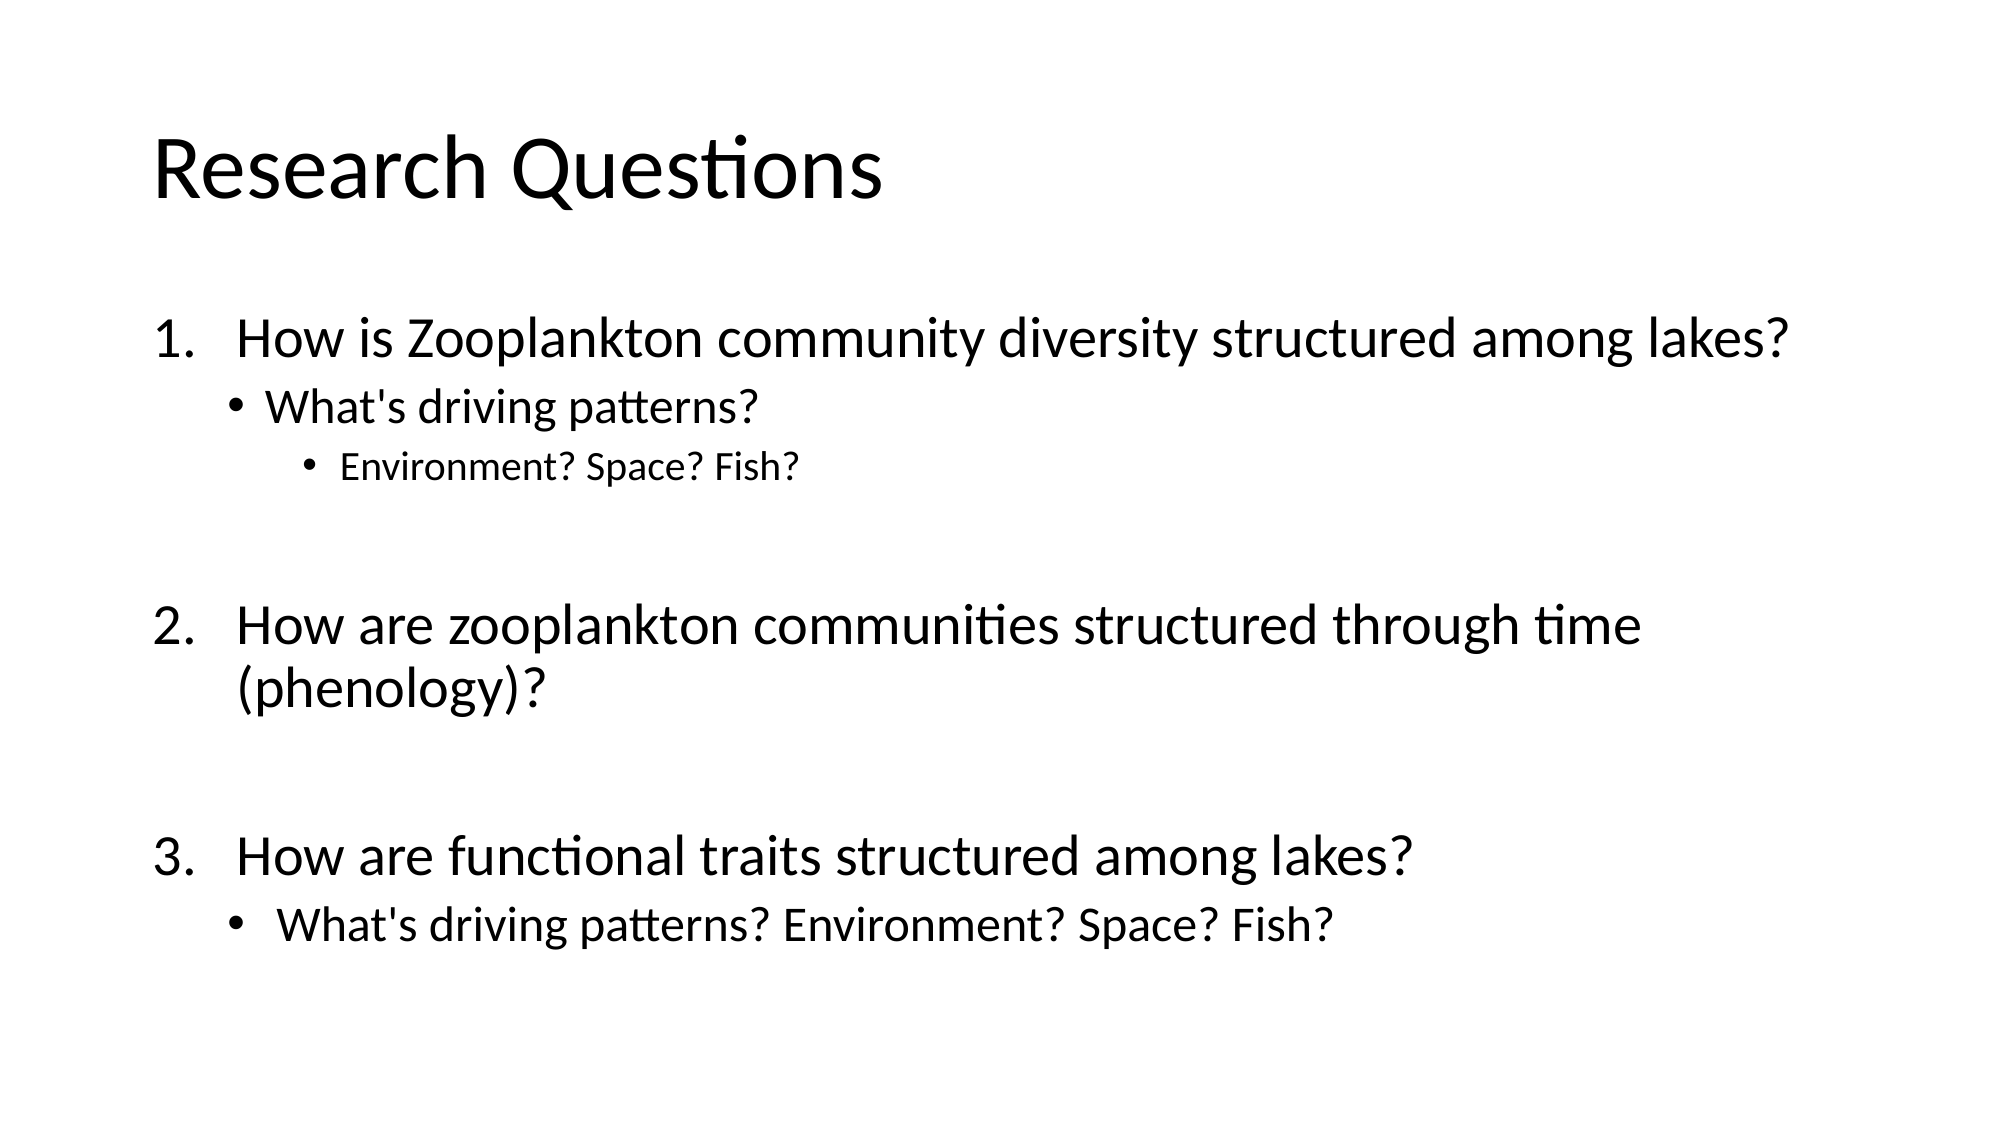

# Research Questions
How is Zooplankton community diversity structured among lakes?
What's driving patterns?
Environment? Space? Fish?

How are zooplankton communities structured through time (phenology)?

How are functional traits structured among lakes?
 What's driving patterns? Environment? Space? Fish?